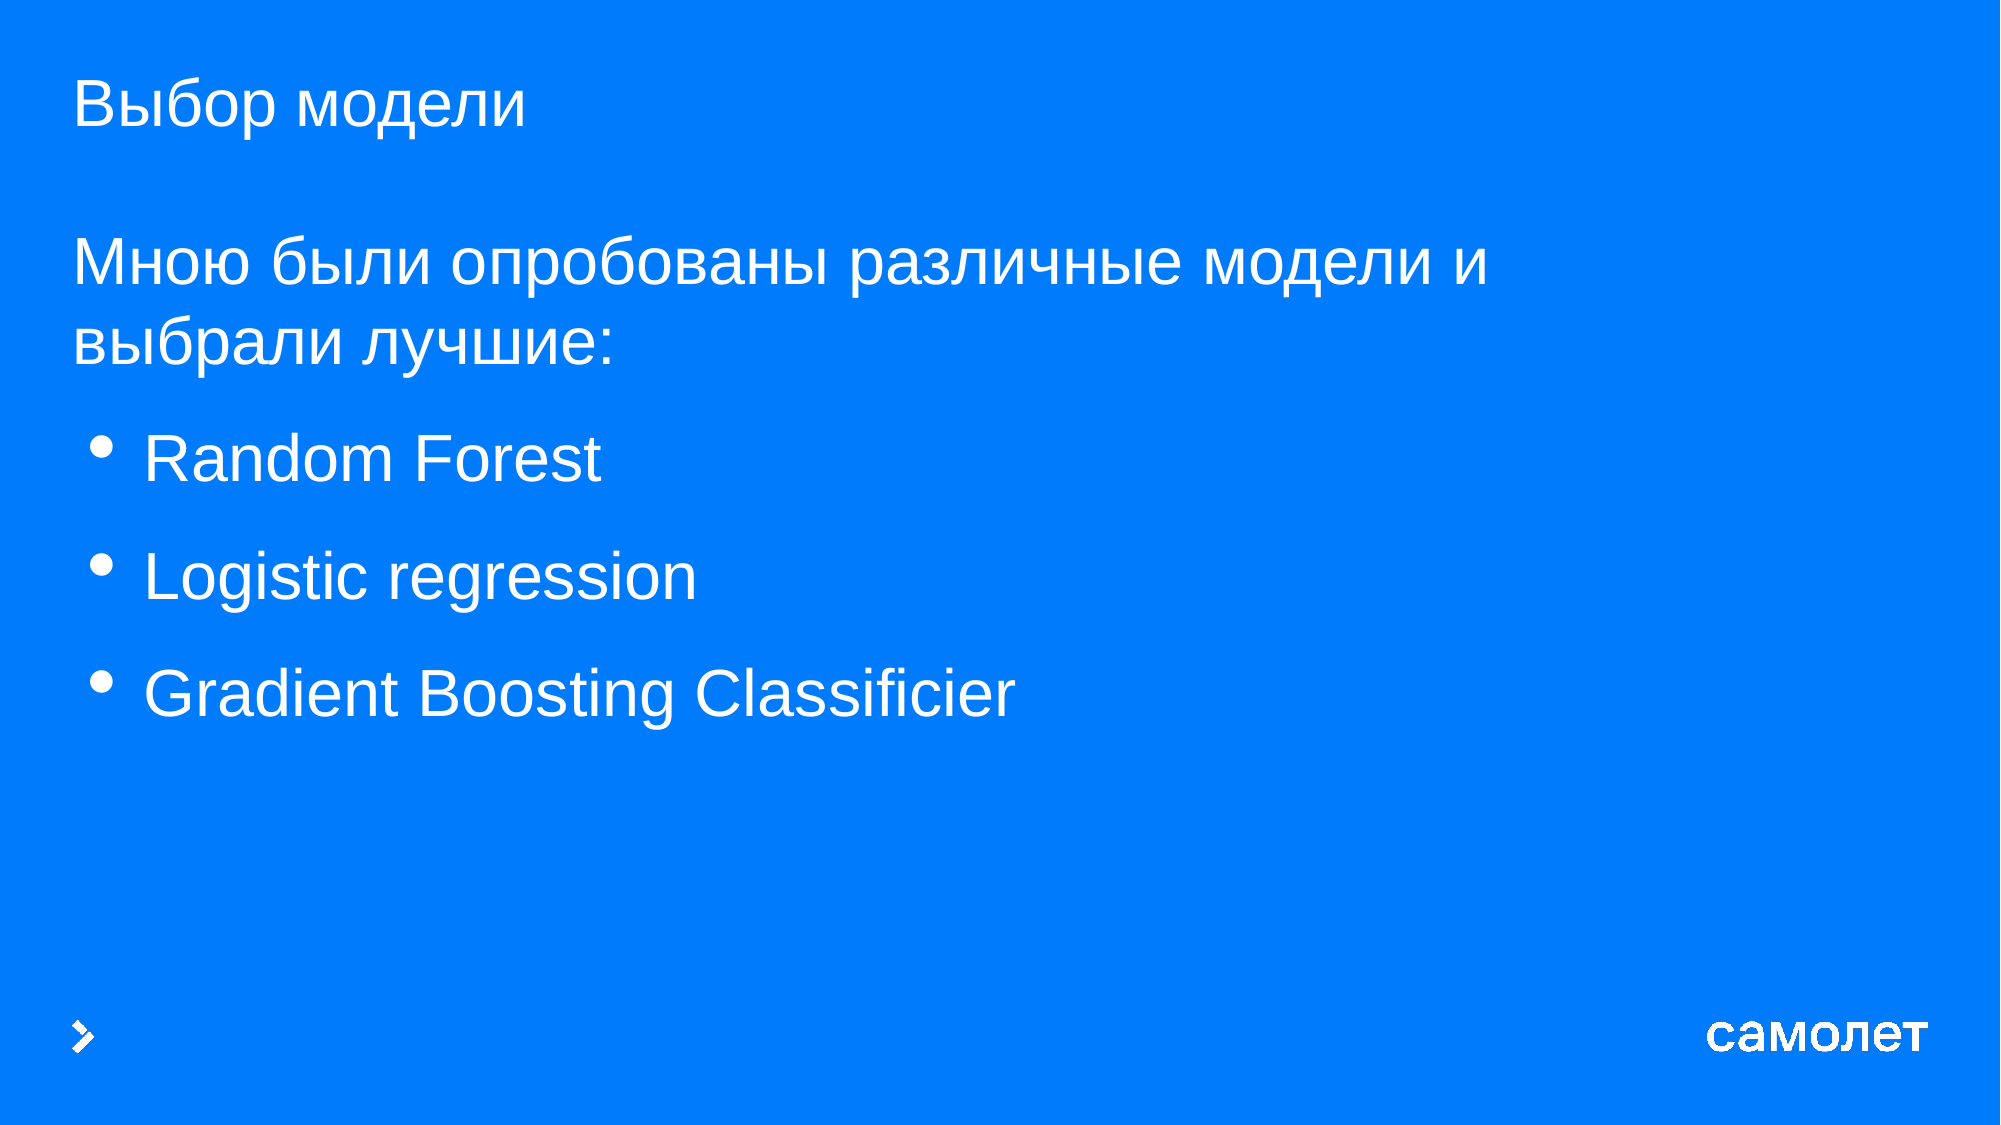

# Выбор модели
Мною были опробованы различные модели и выбрали лучшие:
Random Forest
Logistic regression
Gradient Boosting Classificier